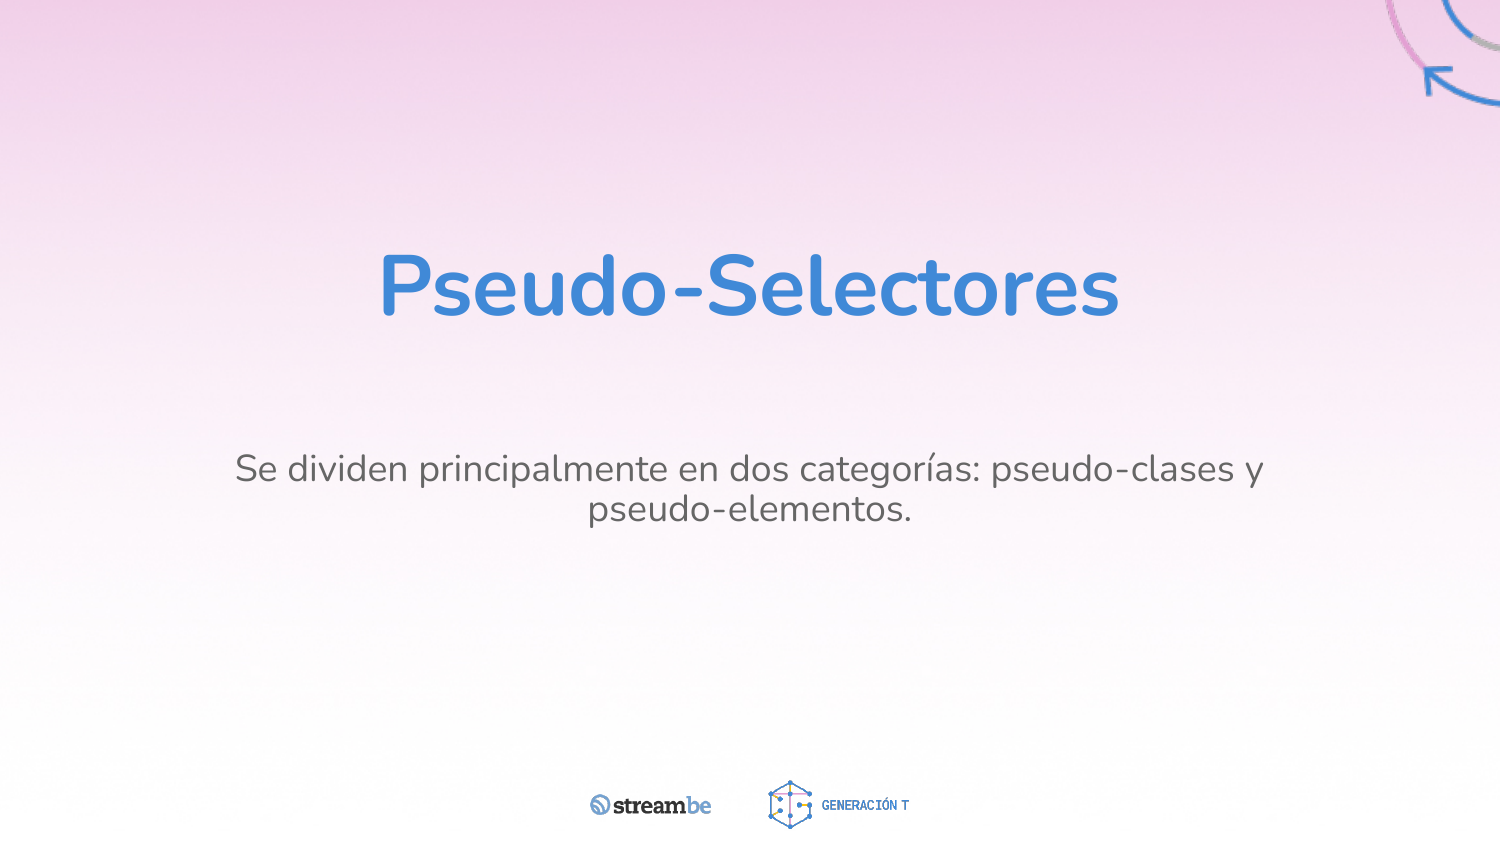

# Pseudo-Selectores

Se dividen principalmente en dos categorías: pseudo-clases y pseudo-elementos.